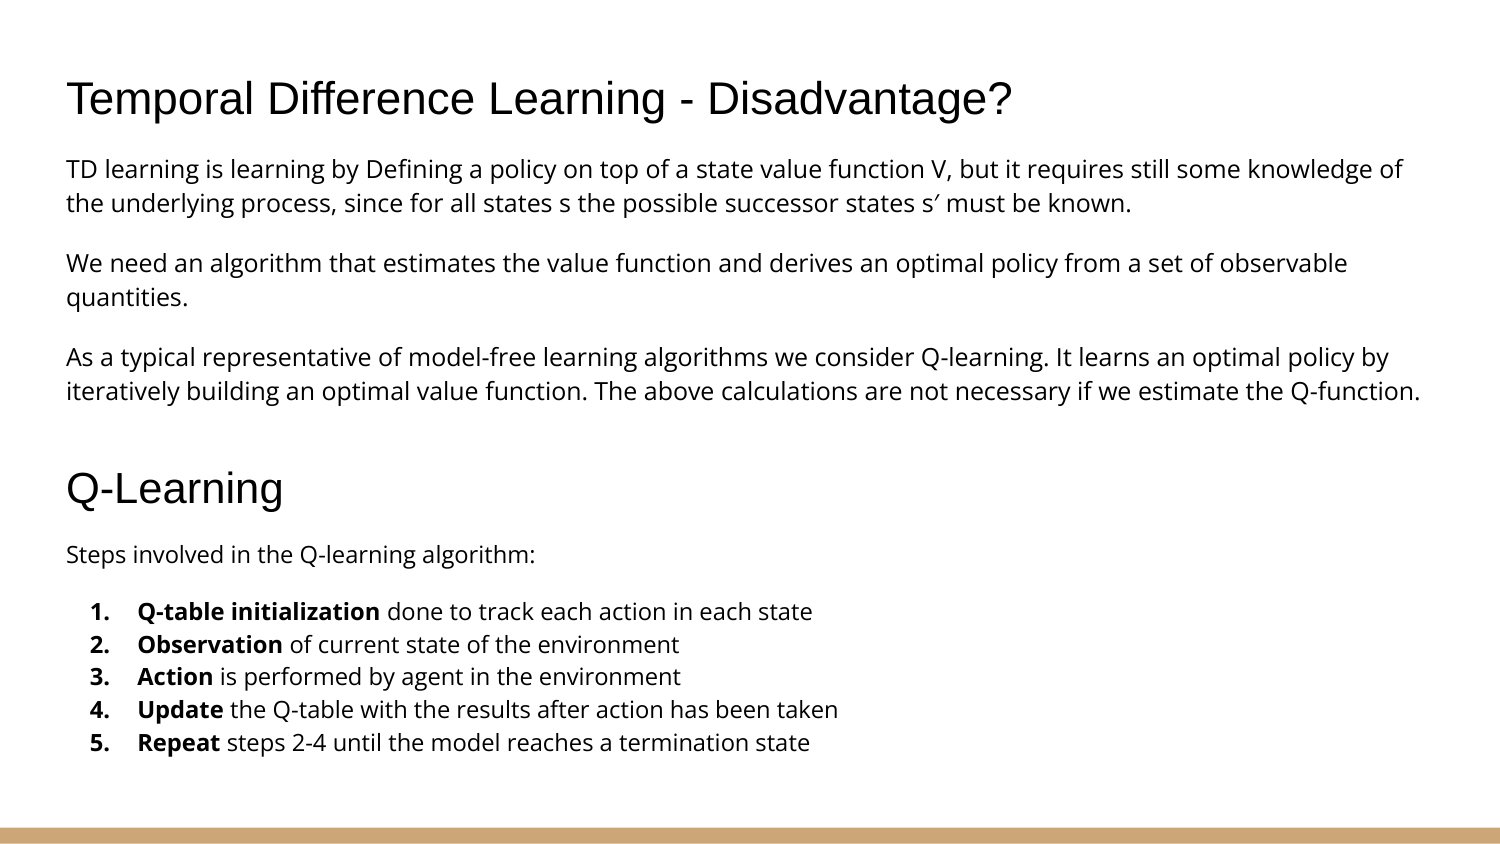

Temporal Difference Learning - Disadvantage?
TD learning is learning by Defining a policy on top of a state value function V, but it requires still some knowledge of the underlying process, since for all states s the possible successor states s′ must be known.
We need an algorithm that estimates the value function and derives an optimal policy from a set of observable quantities.
As a typical representative of model-free learning algorithms we consider Q-learning. It learns an optimal policy by iteratively building an optimal value function. The above calculations are not necessary if we estimate the Q-function.
Q-Learning
Steps involved in the Q-learning algorithm:
Q-table initialization done to track each action in each state
Observation of current state of the environment
Action is performed by agent in the environment
Update the Q-table with the results after action has been taken
Repeat steps 2-4 until the model reaches a termination state